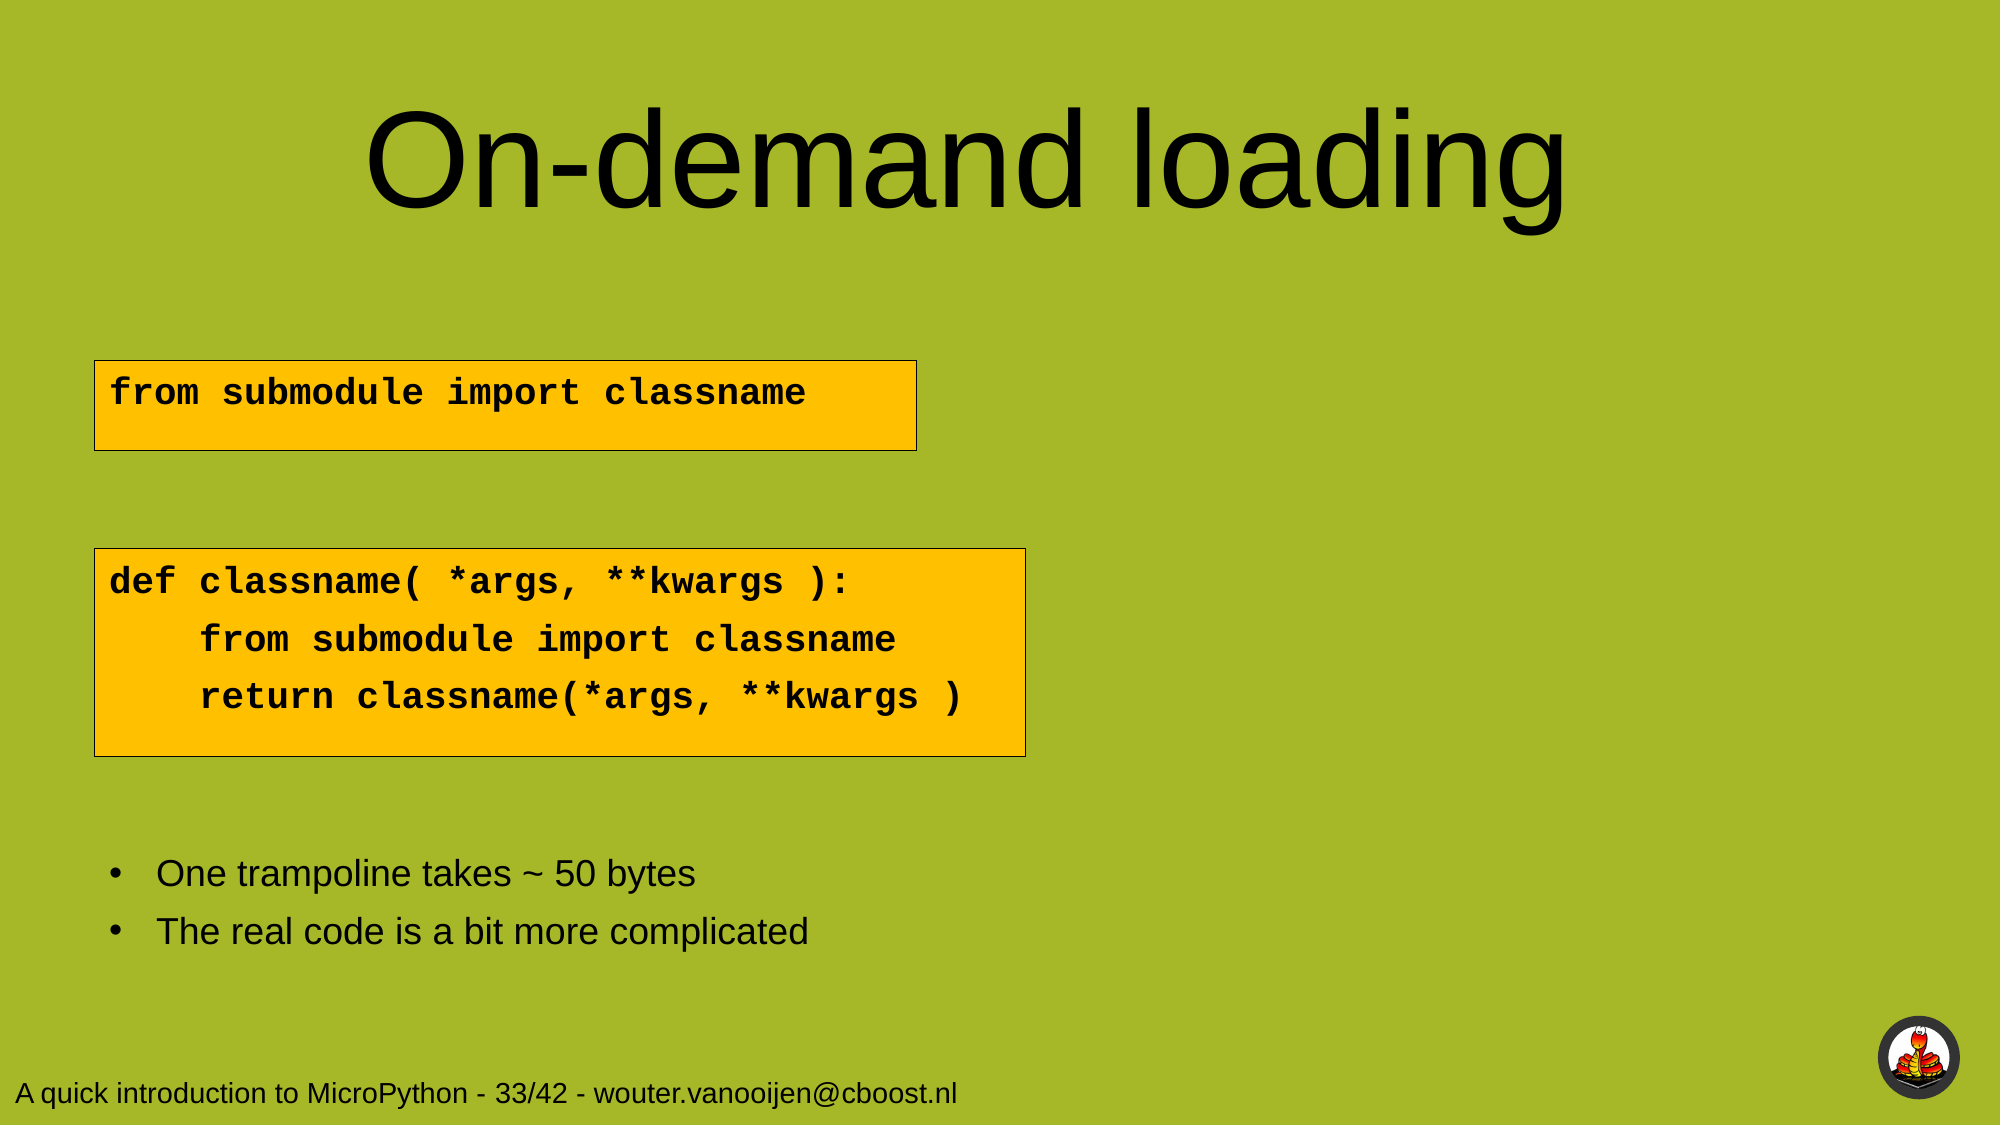

On-demand loading
from submodule import classname

def classname( *args, **kwargs ):
    from submodule import classname
    return classname(*args, **kwargs )

One trampoline takes ~ 50 bytes
The real code is a bit more complicated